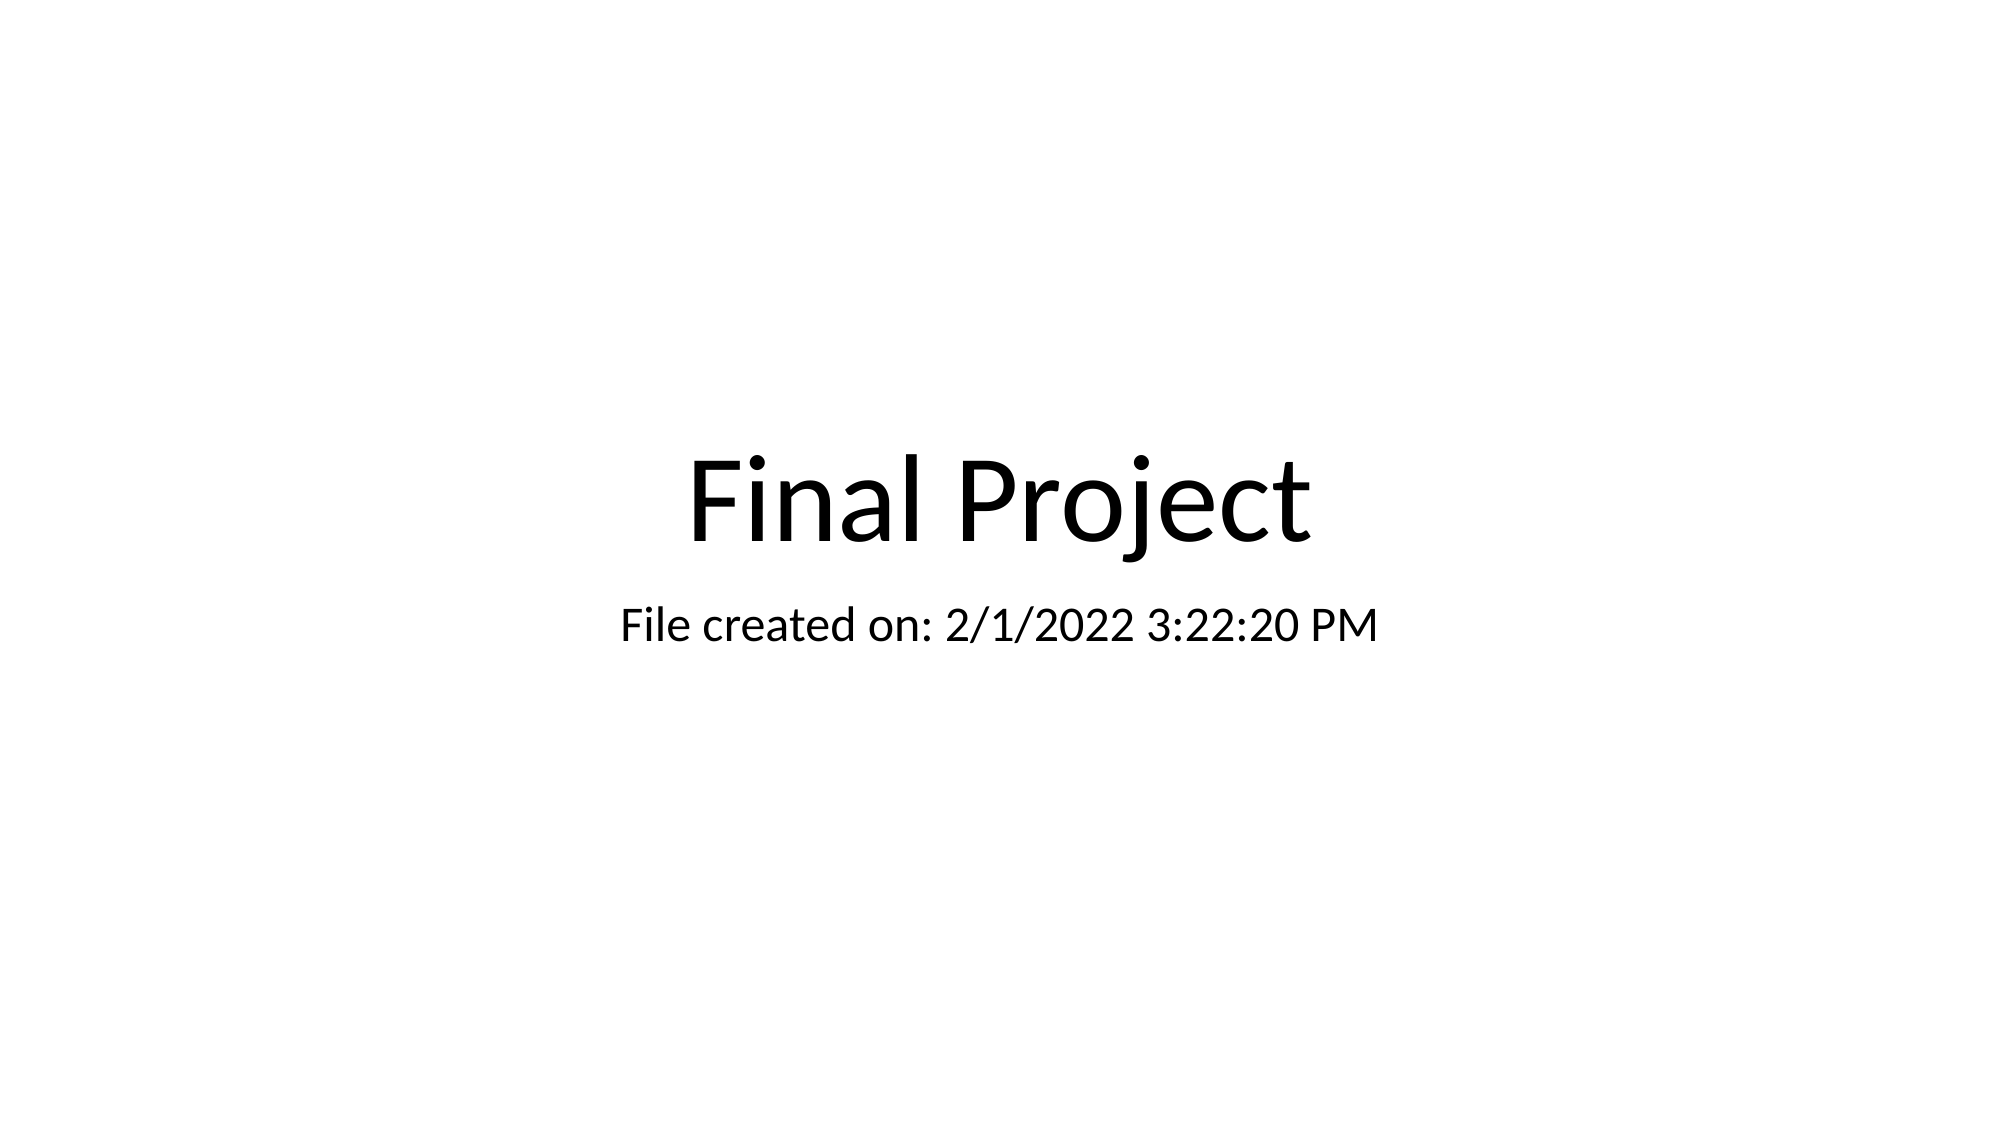

# Final Project
File created on: 2/1/2022 3:22:20 PM